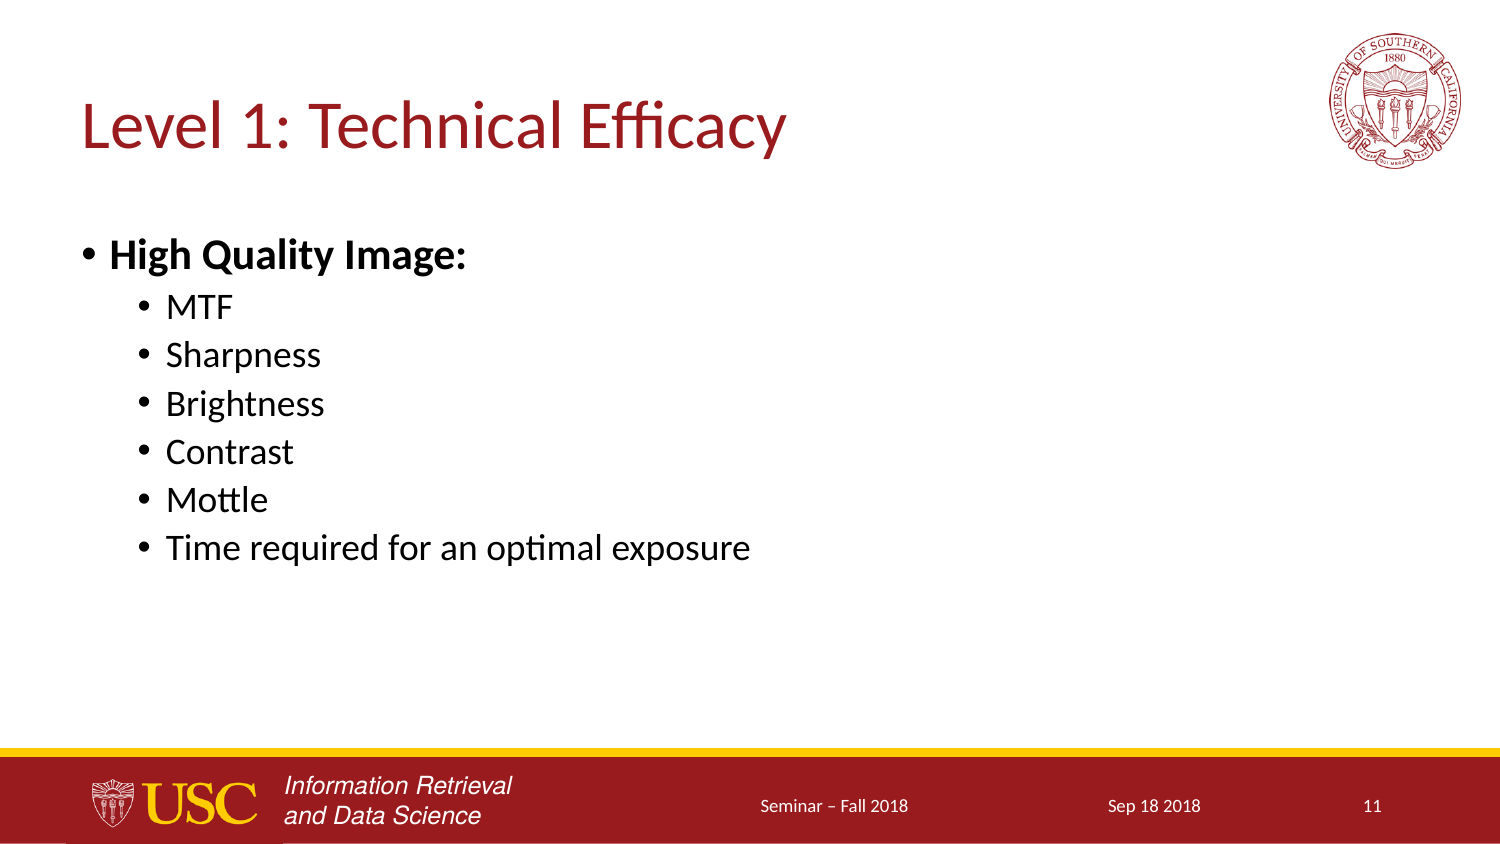

# Level 1: Technical Efficacy
High Quality Image:
MTF
Sharpness
Brightness
Contrast
Mottle
Time required for an optimal exposure
Seminar – Fall 2018
Sep 18 2018
11